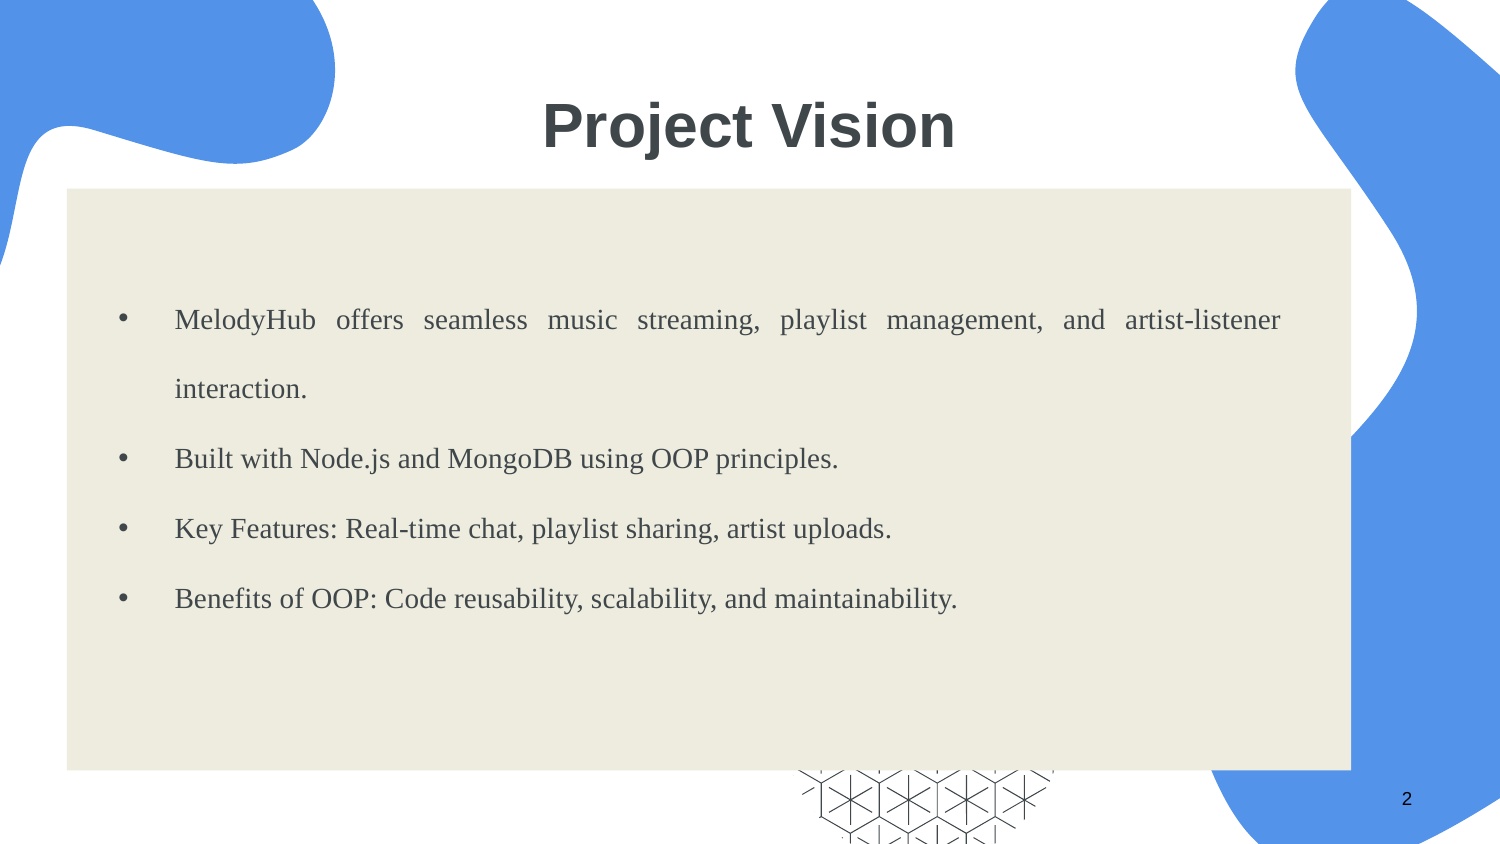

# Project Vision

MelodyHub offers seamless music streaming, playlist management, and artist-listener interaction.
Built with Node.js and MongoDB using OOP principles.
Key Features: Real-time chat, playlist sharing, artist uploads.
Benefits of OOP: Code reusability, scalability, and maintainability.
									2